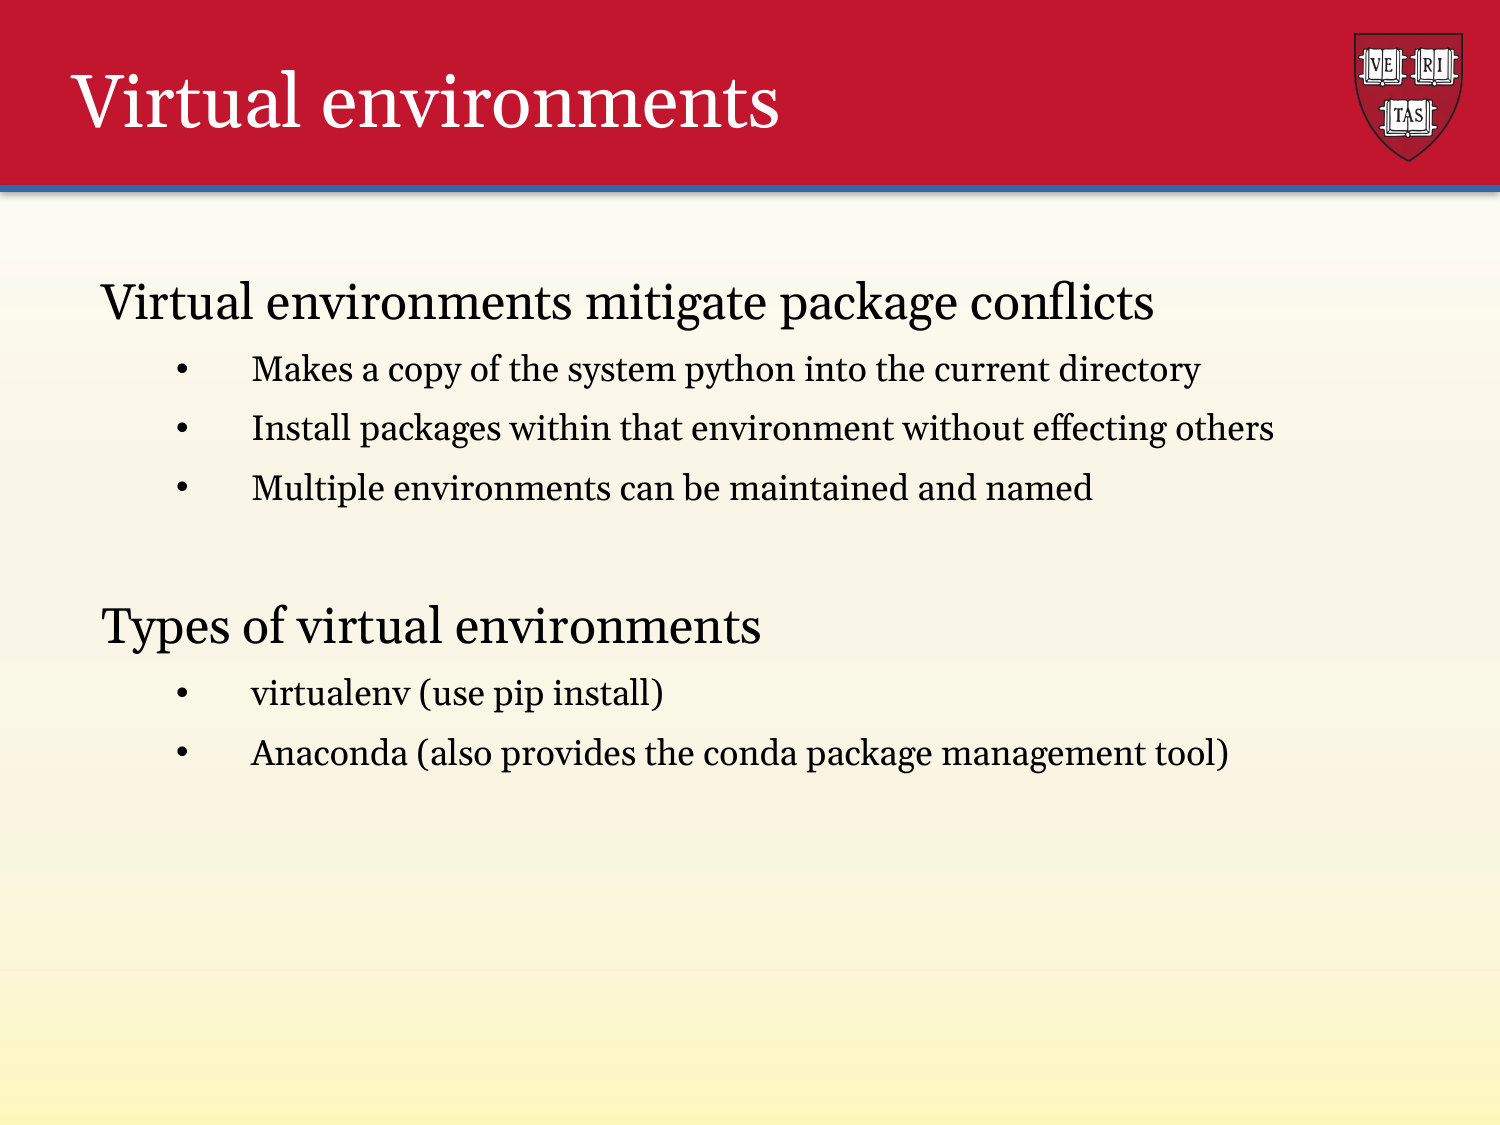

# Virtual environments
Virtual environments mitigate package conflicts
Makes a copy of the system python into the current directory
Install packages within that environment without effecting others
Multiple environments can be maintained and named

Types of virtual environments
virtualenv (use pip install)
Anaconda (also provides the conda package management tool)